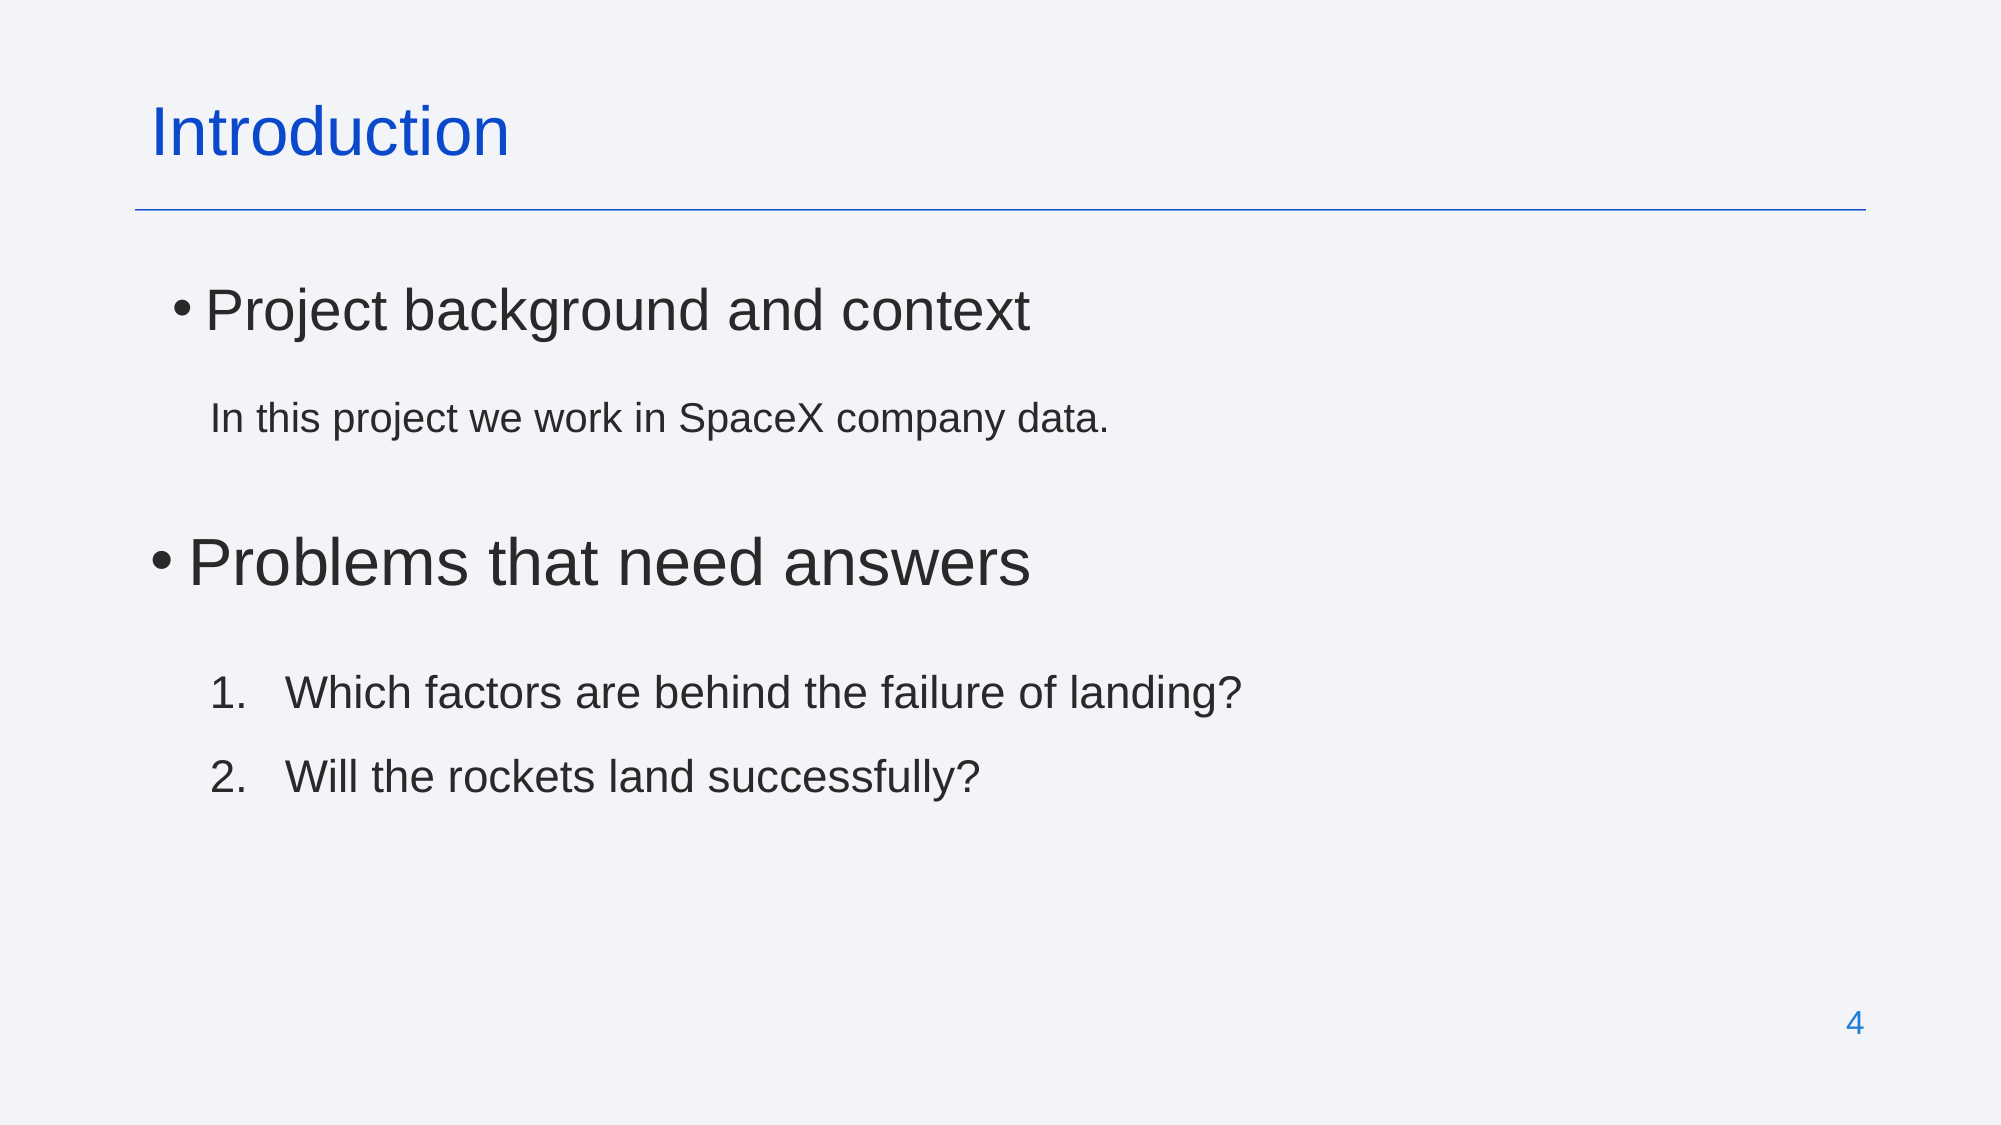

Introduction
Project background and context
In this project we work in SpaceX company data.
Problems that need answers
Which factors are behind the failure of landing?
Will the rockets land successfully?

4